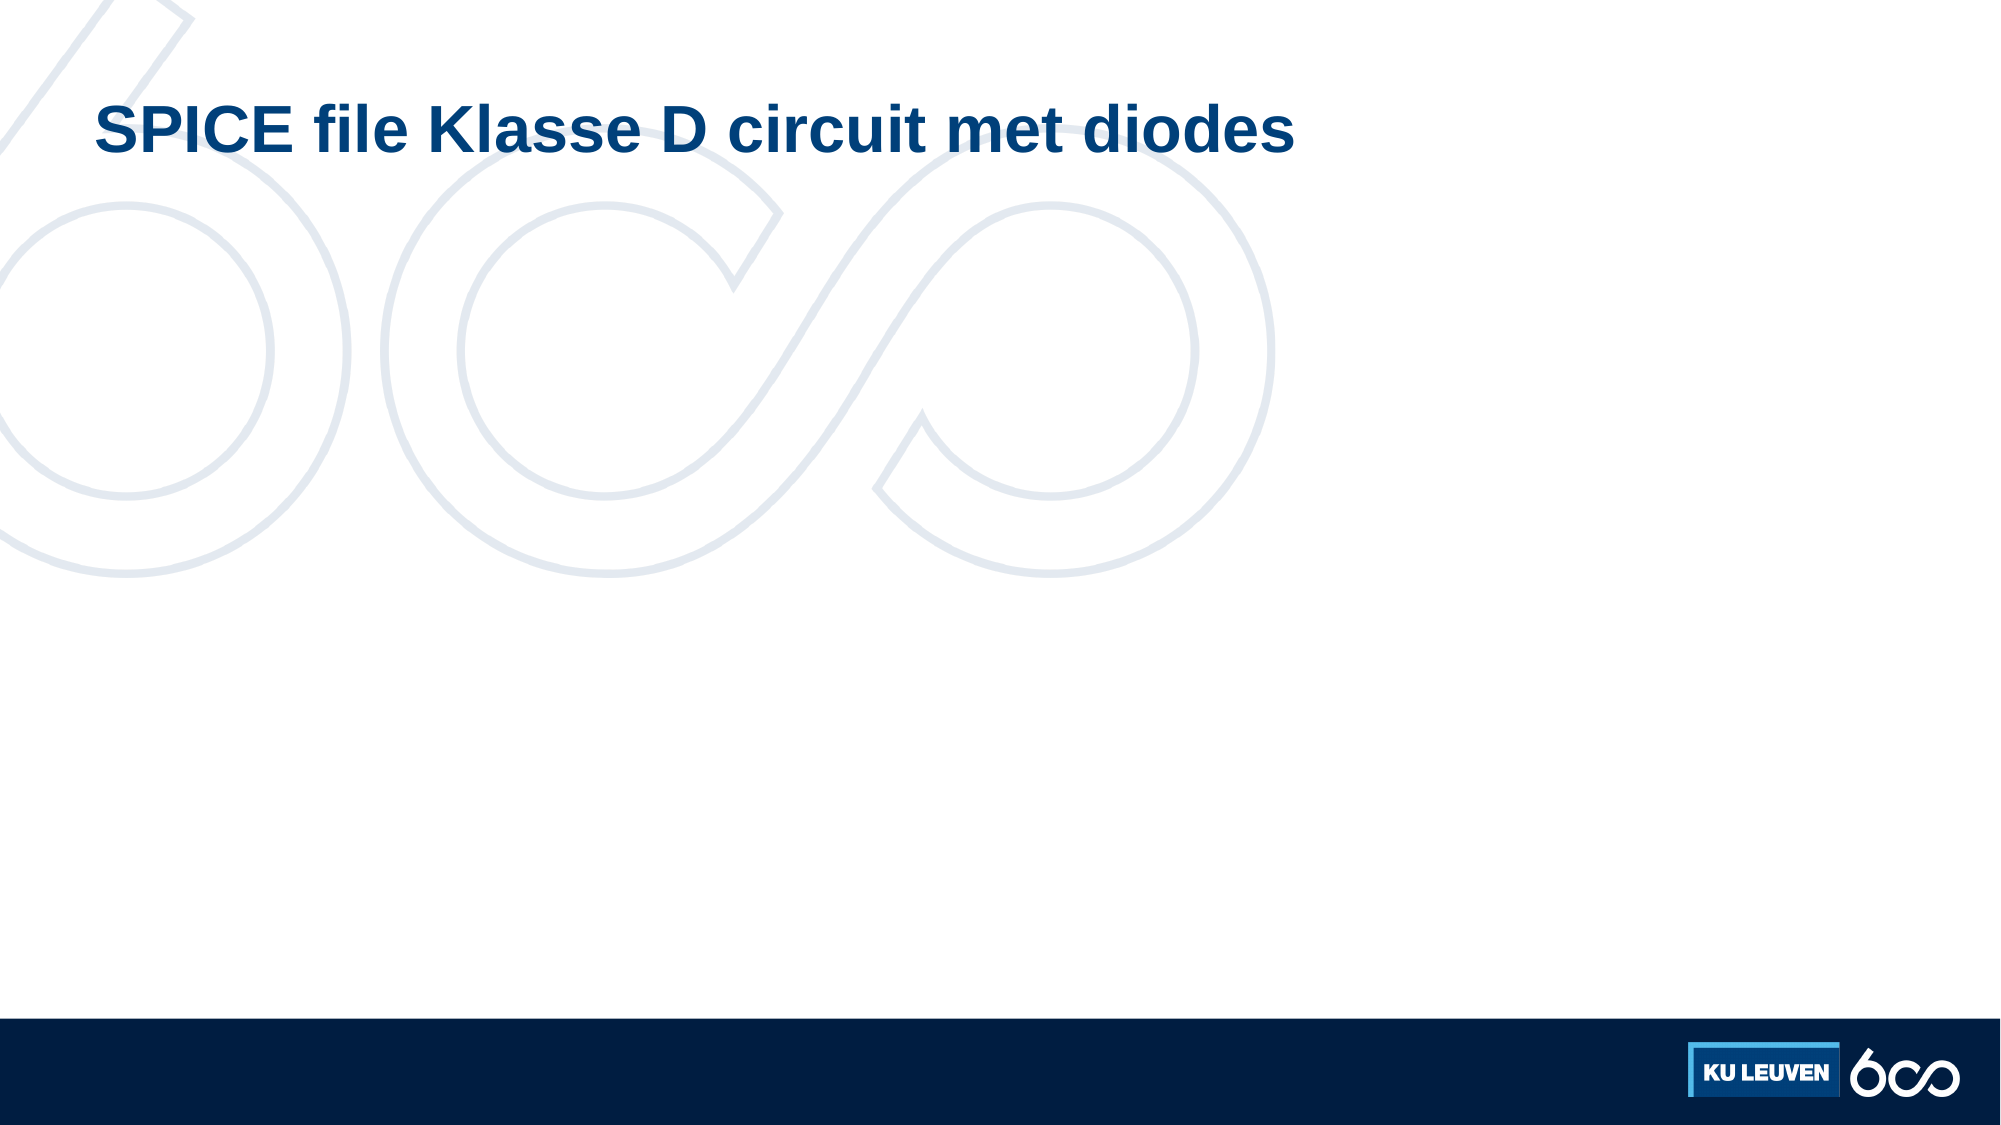

# SPICE file Klasse D circuit met diodes